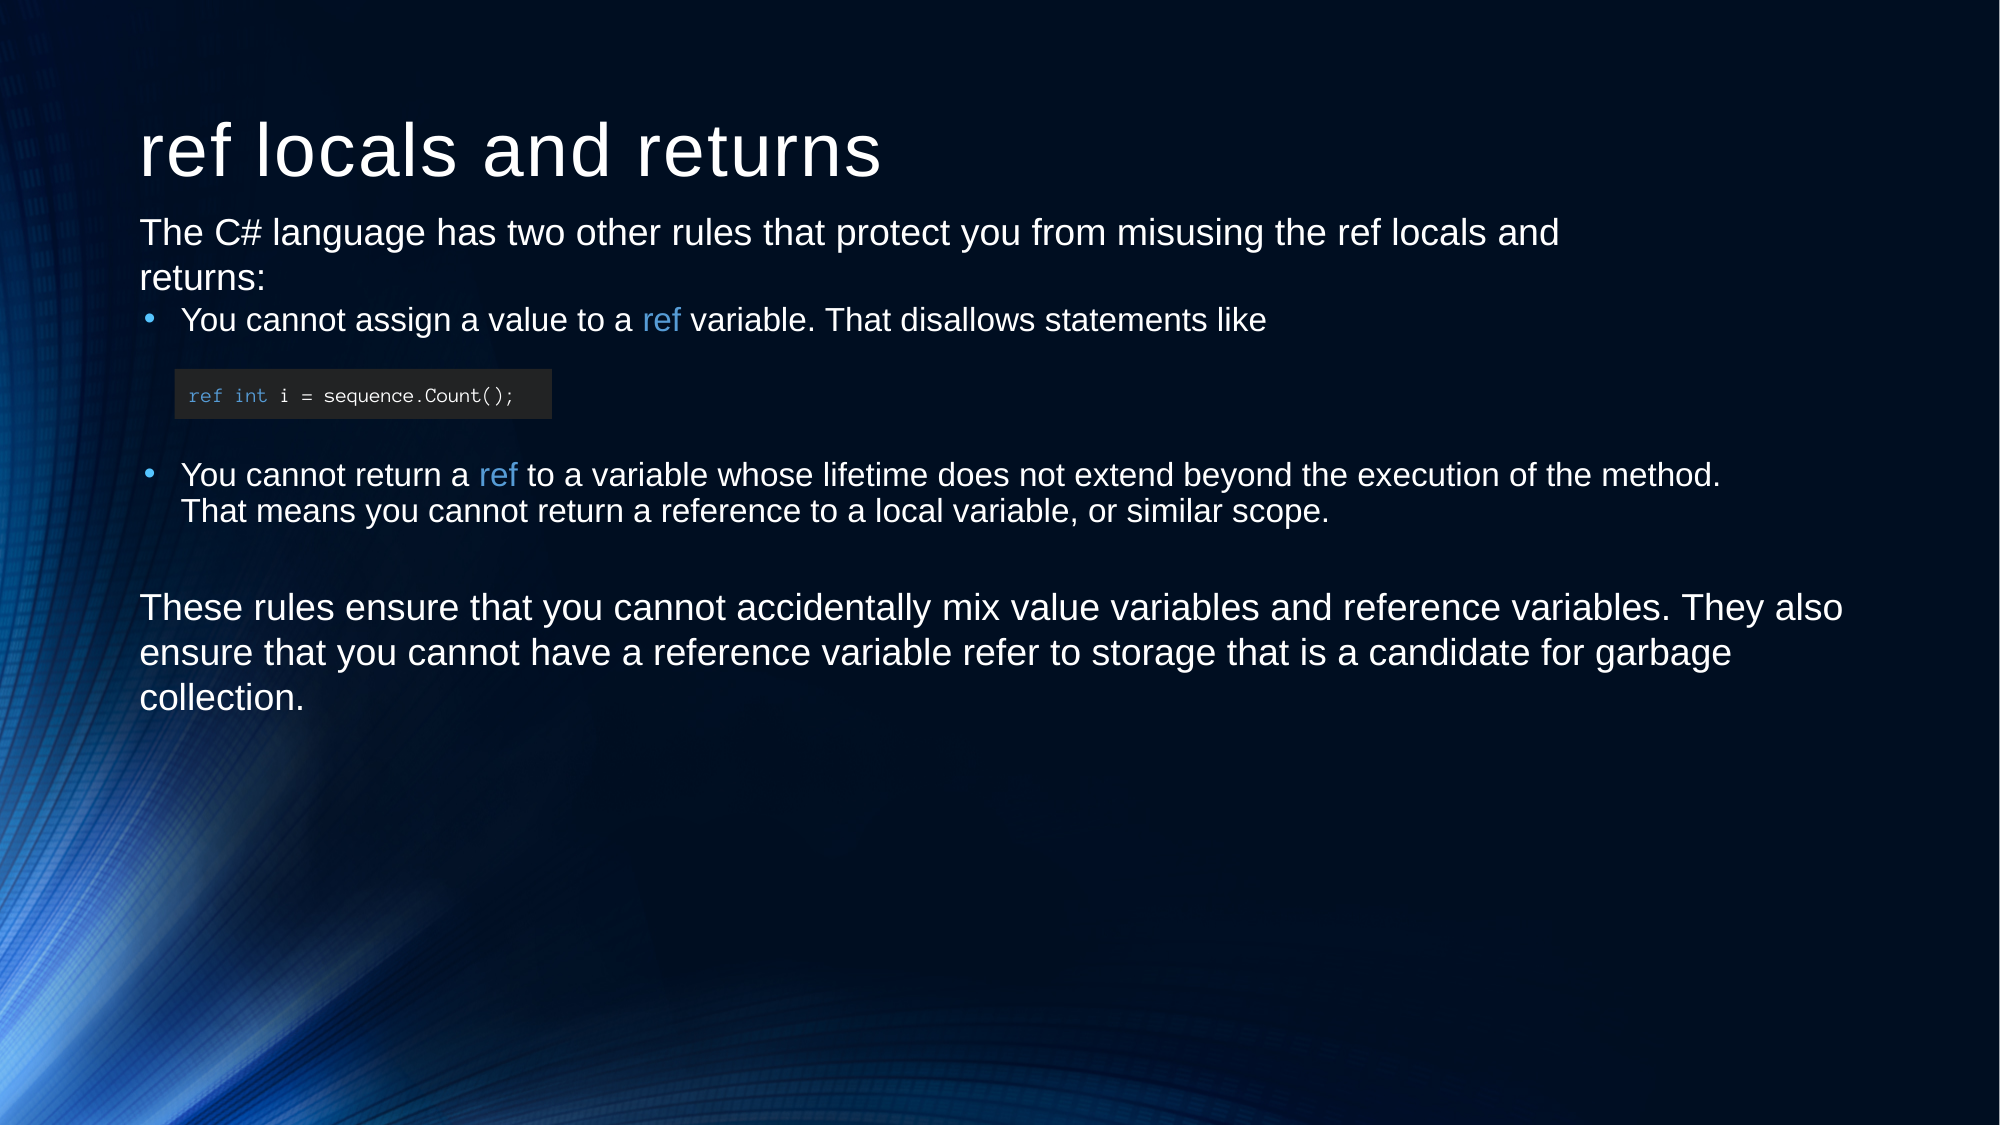

# ref locals and returns
The C# language has two other rules that protect you from misusing the ref locals and returns:
You cannot assign a value to a ref variable. That disallows statements like
ref int i = sequence.Count();
You cannot return a ref to a variable whose lifetime does not extend beyond the execution of the method.
That means you cannot return a reference to a local variable, or similar scope.
These rules ensure that you cannot accidentally mix value variables and reference variables. They also ensure that you cannot have a reference variable refer to storage that is a candidate for garbage collection.